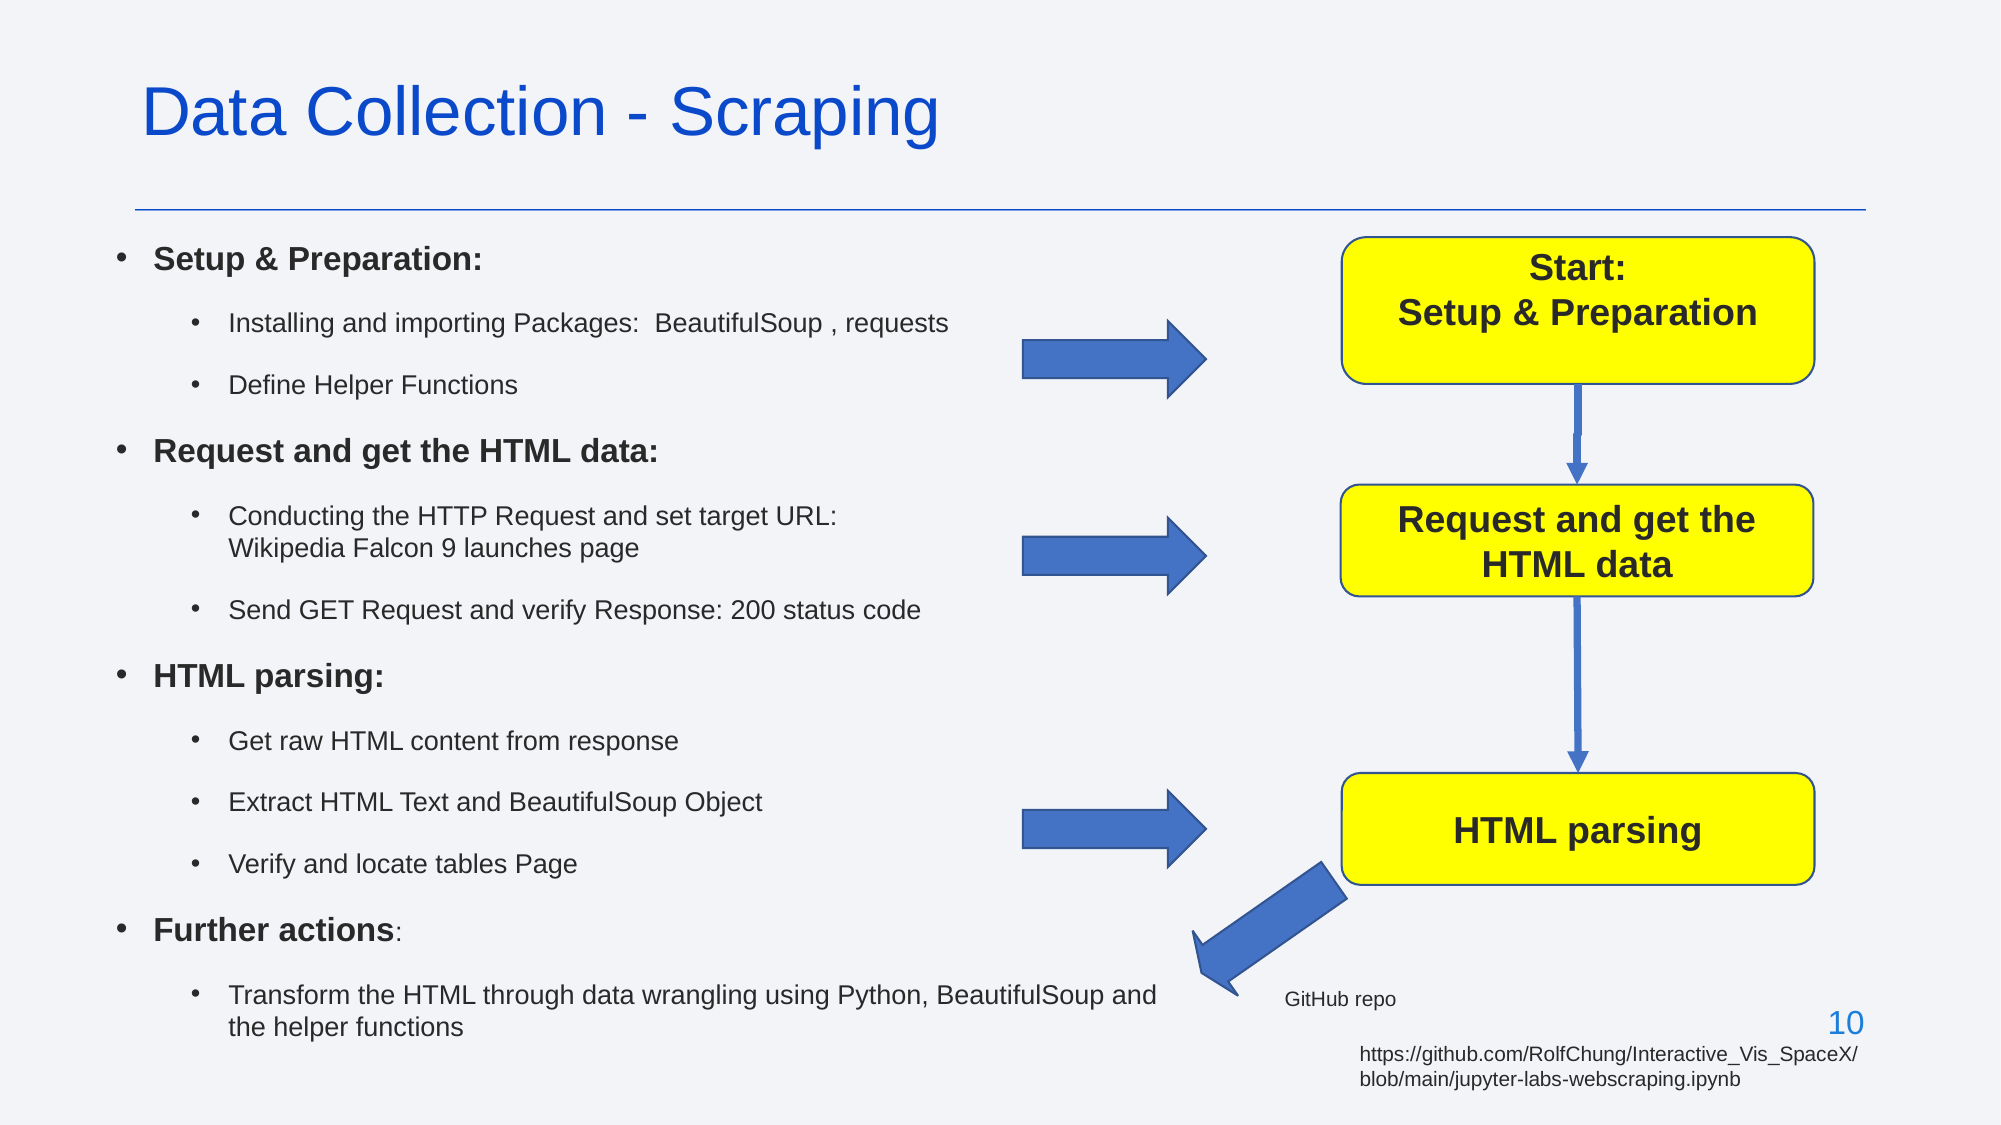

Data Collection - Scraping

# Setup & Preparation:
Installing and importing Packages:  BeautifulSoup , requests
Define Helper Functions
Request and get the HTML data:
Conducting the HTTP Request and set target URL:
Wikipedia Falcon 9 launches page
Send GET Request and verify Response: 200 status code
HTML parsing:
Get raw HTML content from response
Extract HTML Text and BeautifulSoup Object
Verify and locate tables Page
Further actions:
Transform the HTML through data wrangling using Python, BeautifulSoup and the helper functions
Start:
Setup & Preparation

Request and get the HTML data

HTML parsing

GitHub repo
https://github.com/RolfChung/Interactive_Vis_SpaceX/blob/main/jupyter-labs-webscraping.ipynb

10